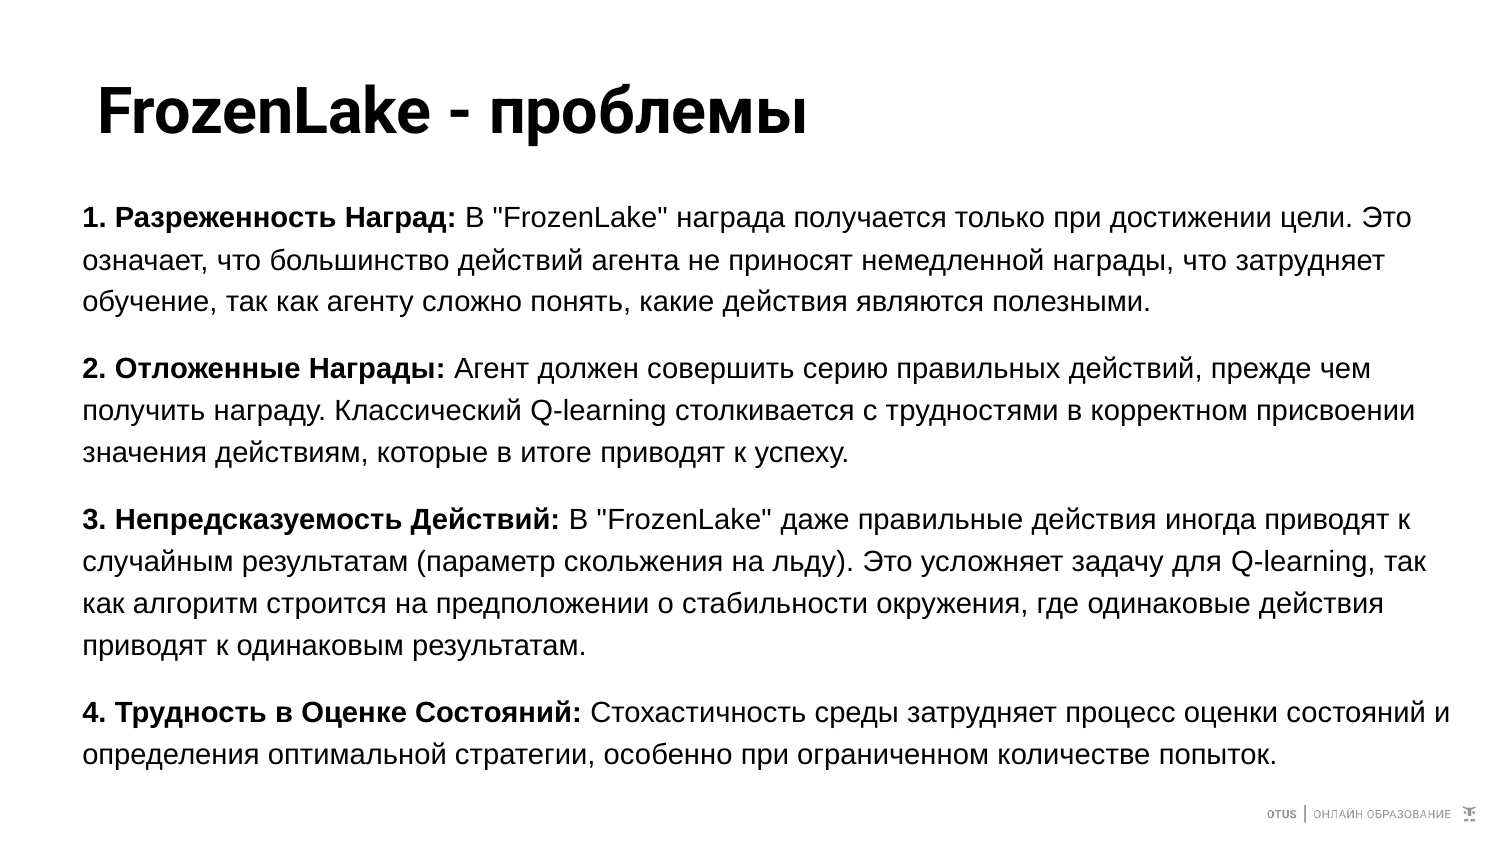

# FrozenLake - проблемы
1. Разреженность Наград: В "FrozenLake" награда получается только при достижении цели. Это означает, что большинство действий агента не приносят немедленной награды, что затрудняет обучение, так как агенту сложно понять, какие действия являются полезными.
2. Отложенные Награды: Агент должен совершить серию правильных действий, прежде чем получить награду. Классический Q-learning столкивается с трудностями в корректном присвоении значения действиям, которые в итоге приводят к успеху.
3. Непредсказуемость Действий: В "FrozenLake" даже правильные действия иногда приводят к случайным результатам (параметр скольжения на льду). Это усложняет задачу для Q-learning, так как алгоритм строится на предположении о стабильности окружения, где одинаковые действия приводят к одинаковым результатам.
4. Трудность в Оценке Состояний: Стохастичность среды затрудняет процесс оценки состояний и определения оптимальной стратегии, особенно при ограниченном количестве попыток.